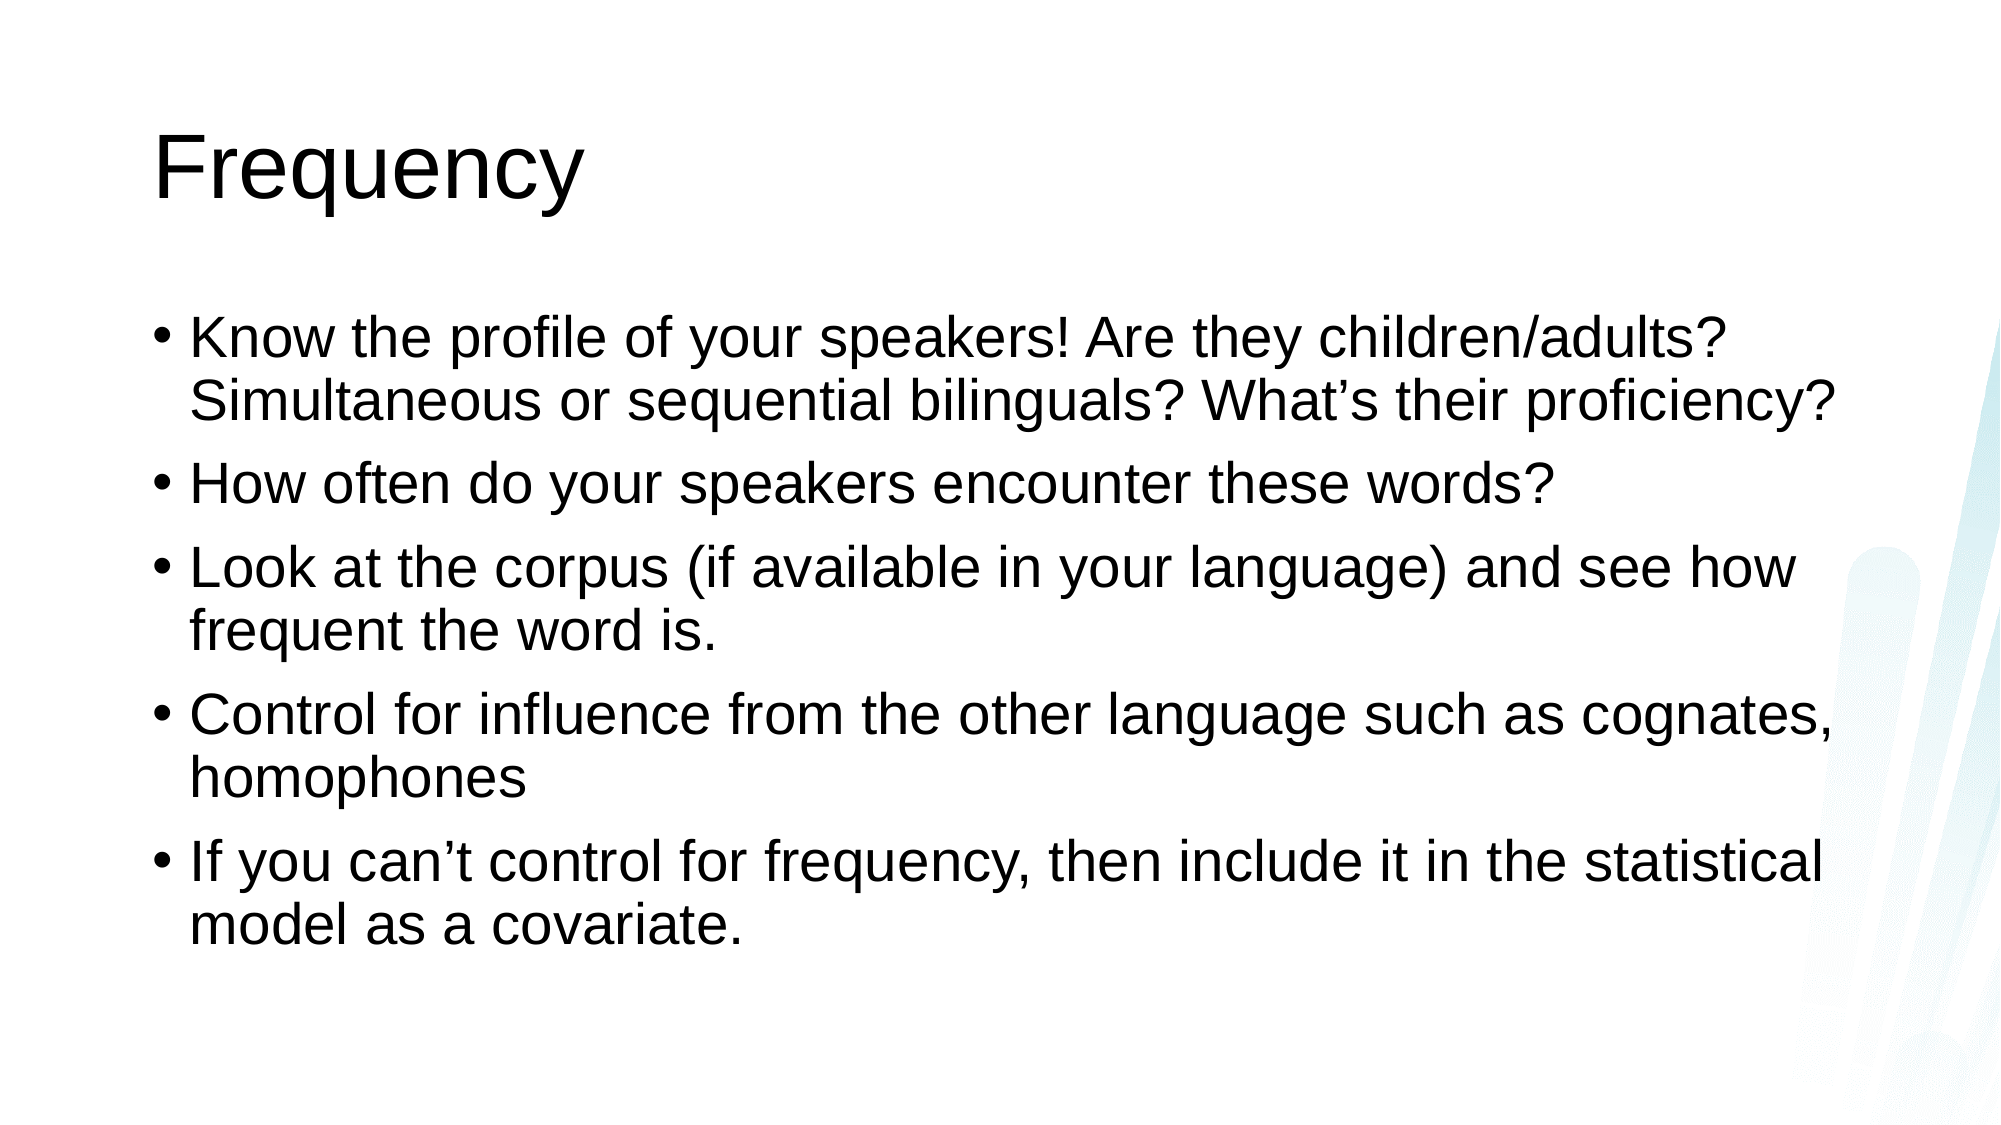

# Frequency
Know the profile of your speakers! Are they children/adults? Simultaneous or sequential bilinguals? What’s their proficiency?
How often do your speakers encounter these words?
Look at the corpus (if available in your language) and see how frequent the word is.
Control for influence from the other language such as cognates, homophones
If you can’t control for frequency, then include it in the statistical model as a covariate.